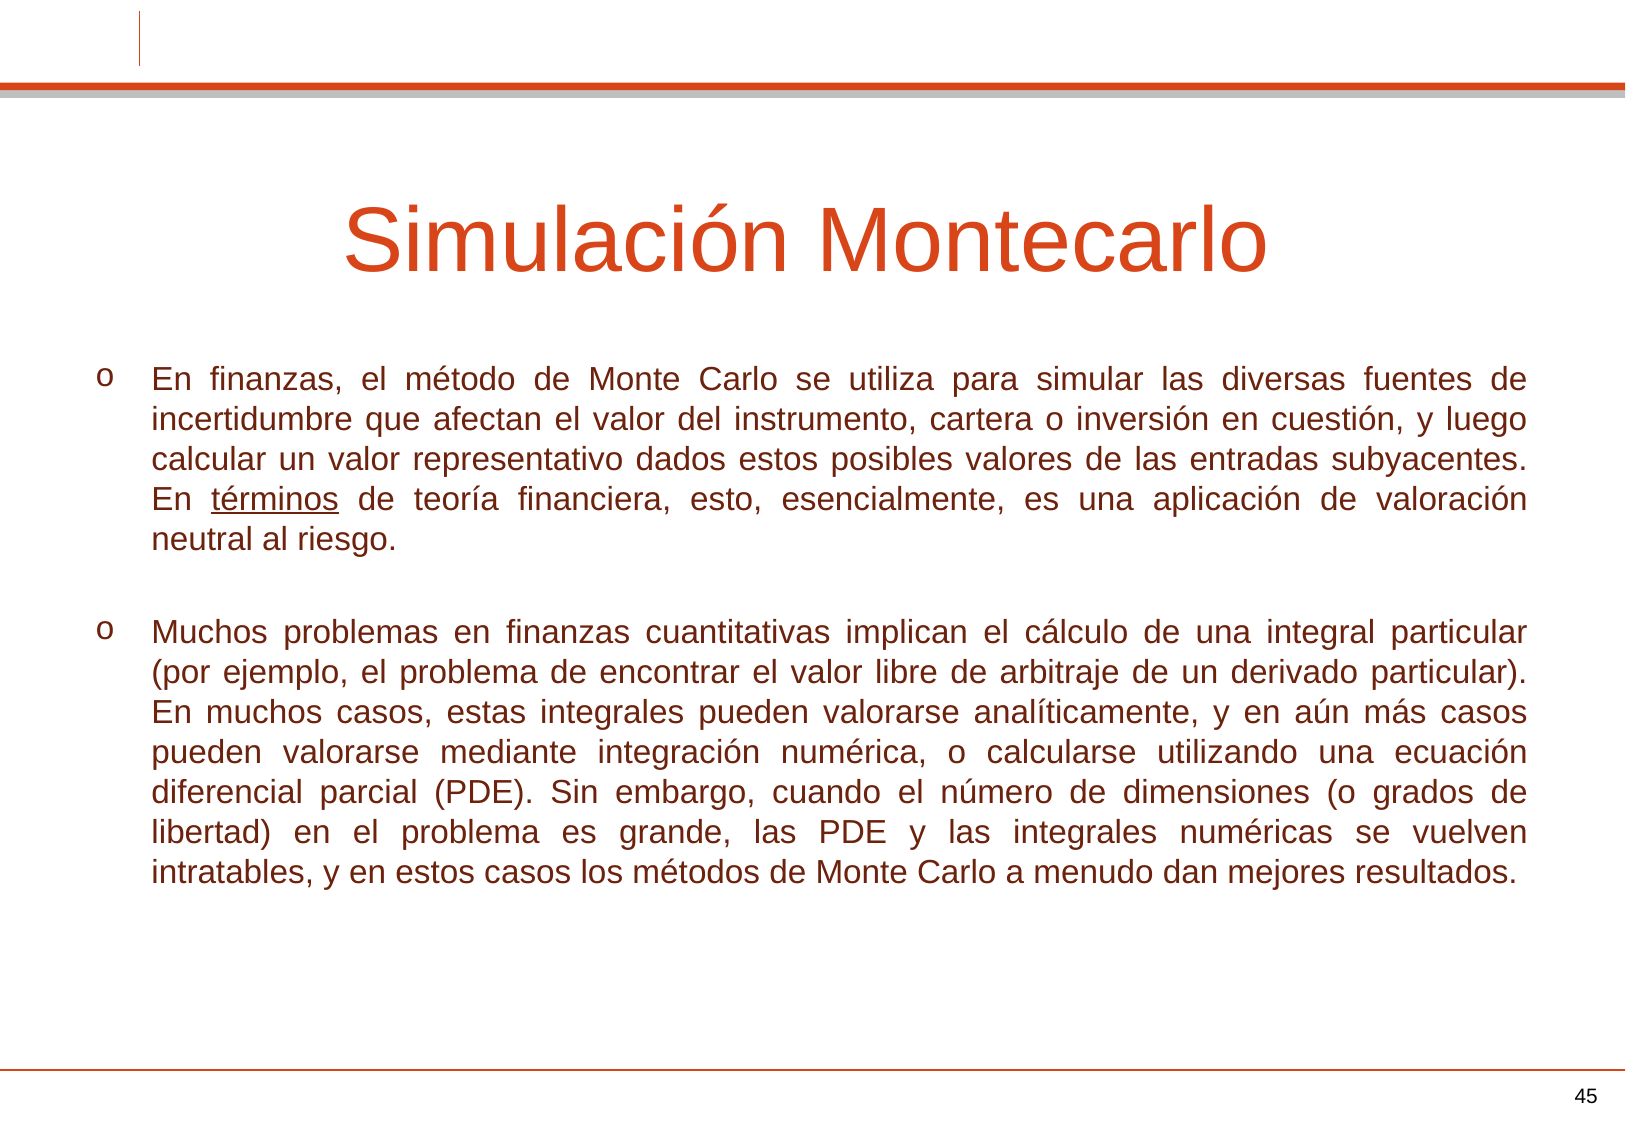

# Simulación Montecarlo
En finanzas, el método de Monte Carlo se utiliza para simular las diversas fuentes de incertidumbre que afectan el valor del instrumento, cartera o inversión en cuestión, y luego calcular un valor representativo dados estos posibles valores de las entradas subyacentes. En términos de teoría financiera, esto, esencialmente, es una aplicación de valoración neutral al riesgo.

Muchos problemas en finanzas cuantitativas implican el cálculo de una integral particular (por ejemplo, el problema de encontrar el valor libre de arbitraje de un derivado particular). En muchos casos, estas integrales pueden valorarse analíticamente, y en aún más casos pueden valorarse mediante integración numérica, o calcularse utilizando una ecuación diferencial parcial (PDE). Sin embargo, cuando el número de dimensiones (o grados de libertad) en el problema es grande, las PDE y las integrales numéricas se vuelven intratables, y en estos casos los métodos de Monte Carlo a menudo dan mejores resultados.
45